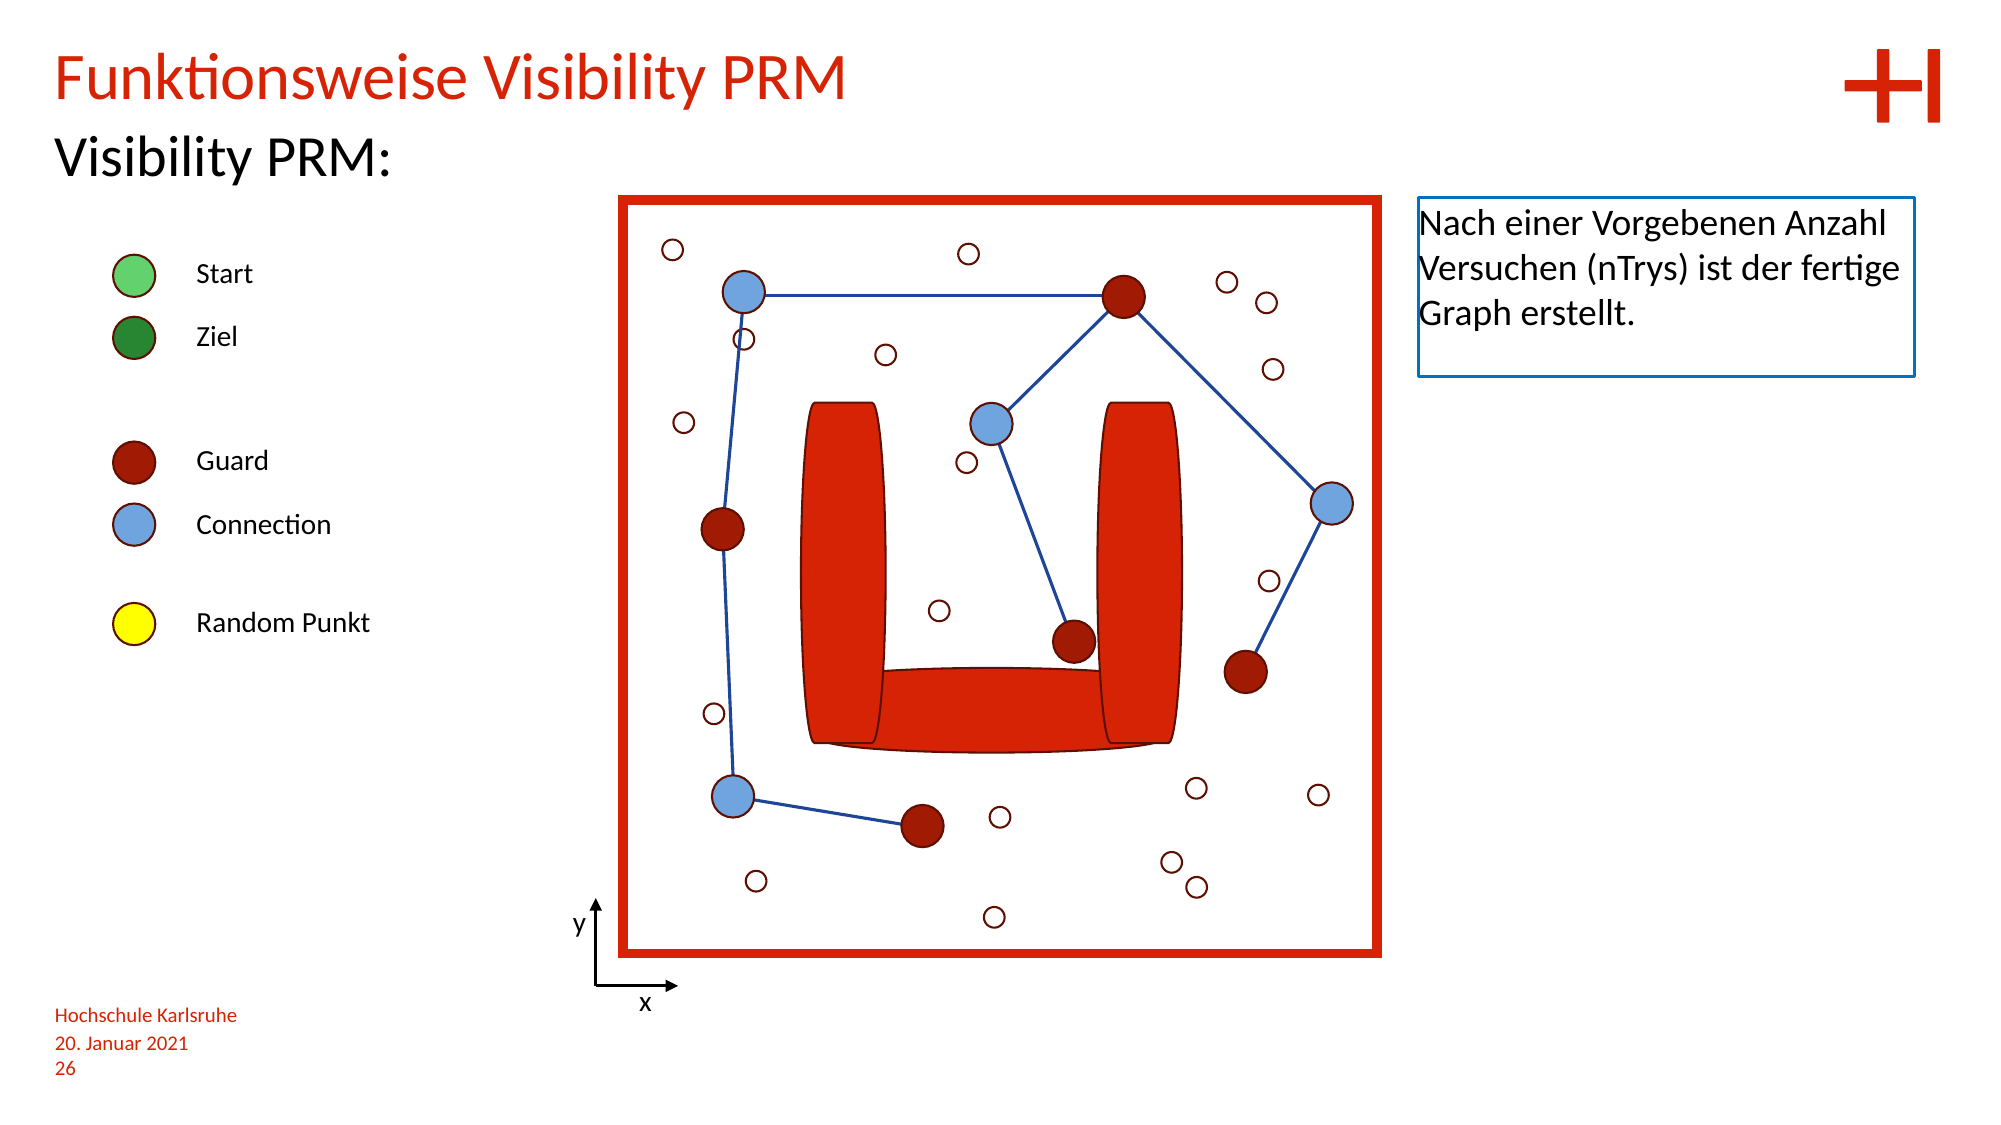

Funktionsweise Visibility PRM
Visibility PRM:

Nach einer Vorgebenen Anzahl
Versuchen (nTrys) ist der fertige
Graph erstellt.

Start

Ziel

Guard

Connection

Random Punkt

y

x
Hochschule Karlsruhe
20. Januar 2021
26